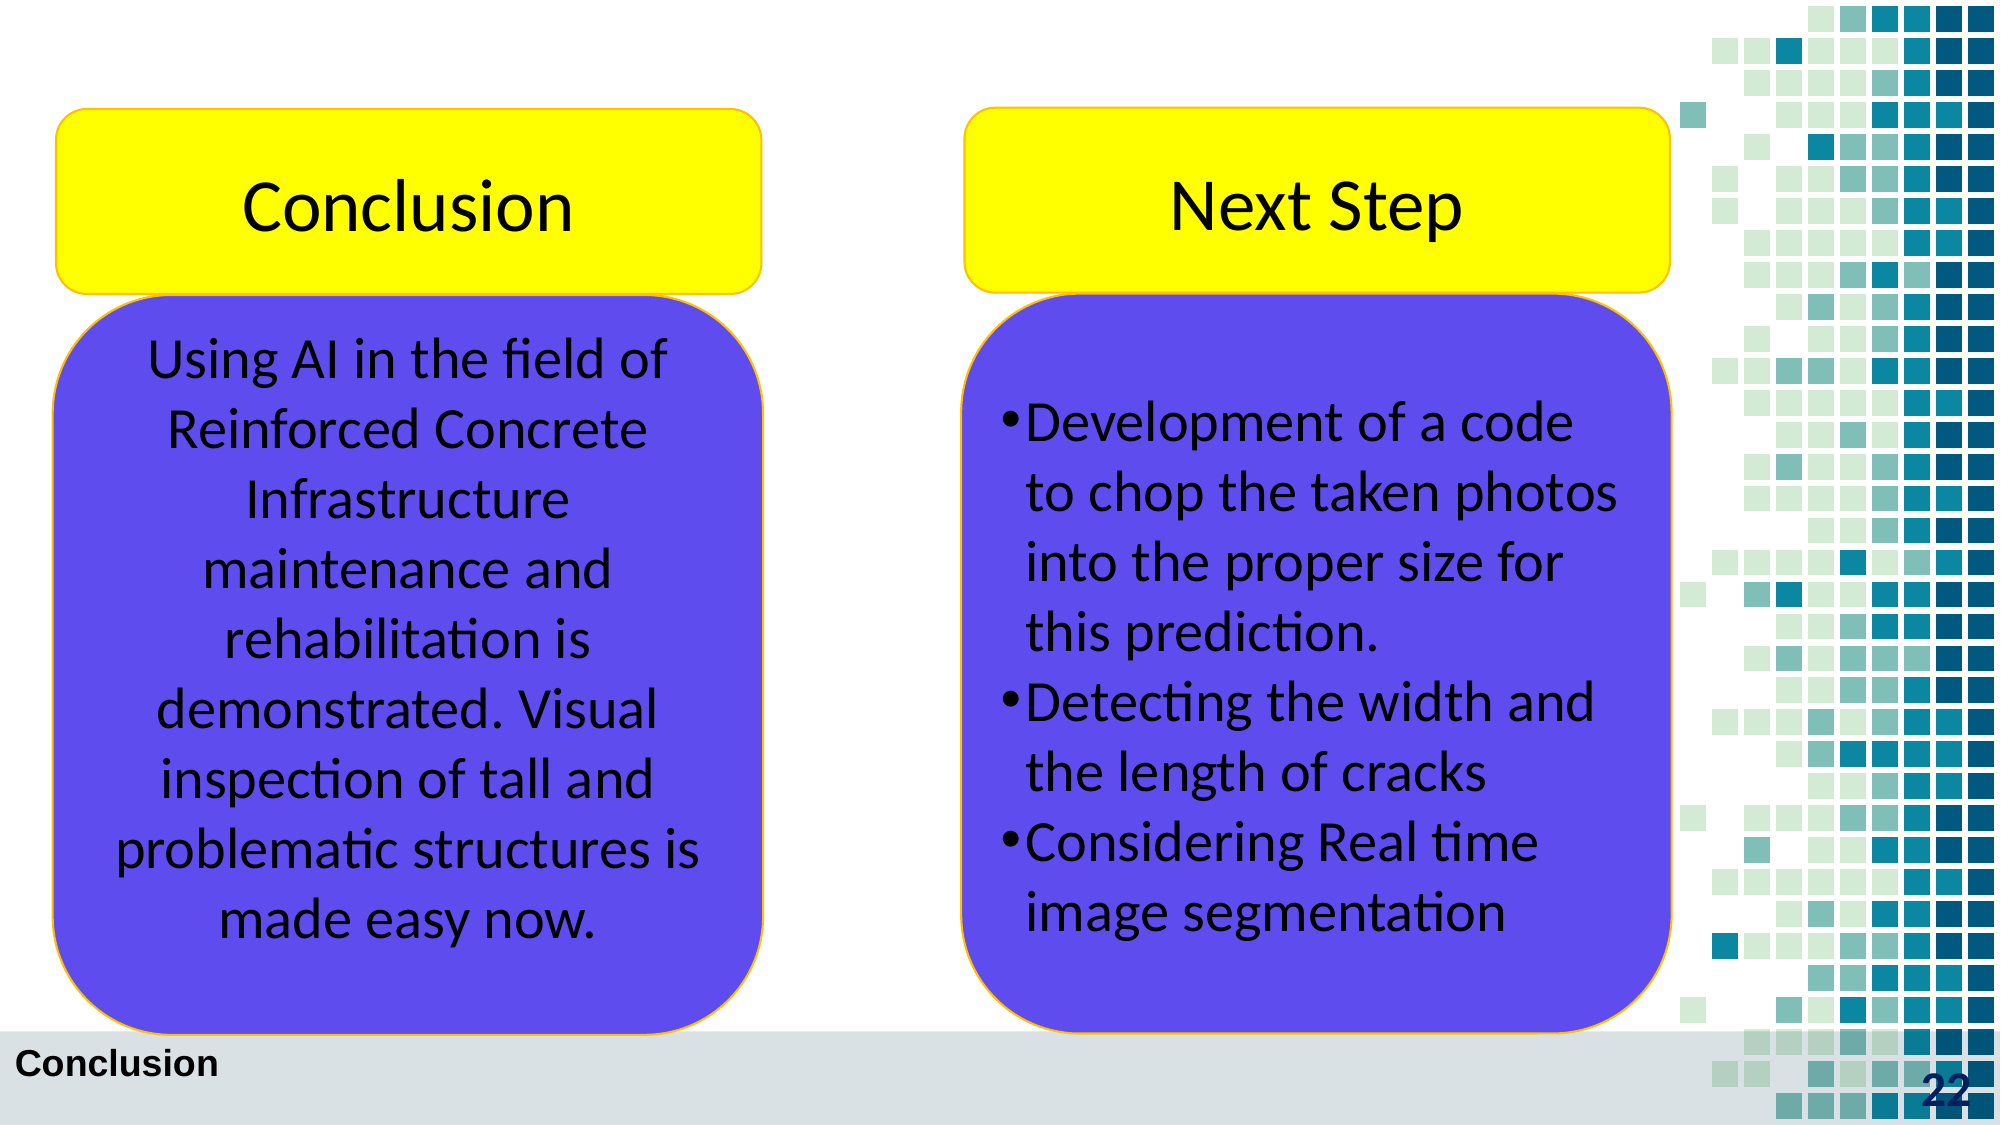

Next Step
Development of a code to chop the taken photos into the proper size for this prediction.
Detecting the width and the length of cracks
Considering Real time image segmentation
Conclusion
Using AI in the field of Reinforced Concrete Infrastructure maintenance and rehabilitation is demonstrated. Visual inspection of tall and problematic structures is made easy now.

Conclusion
22